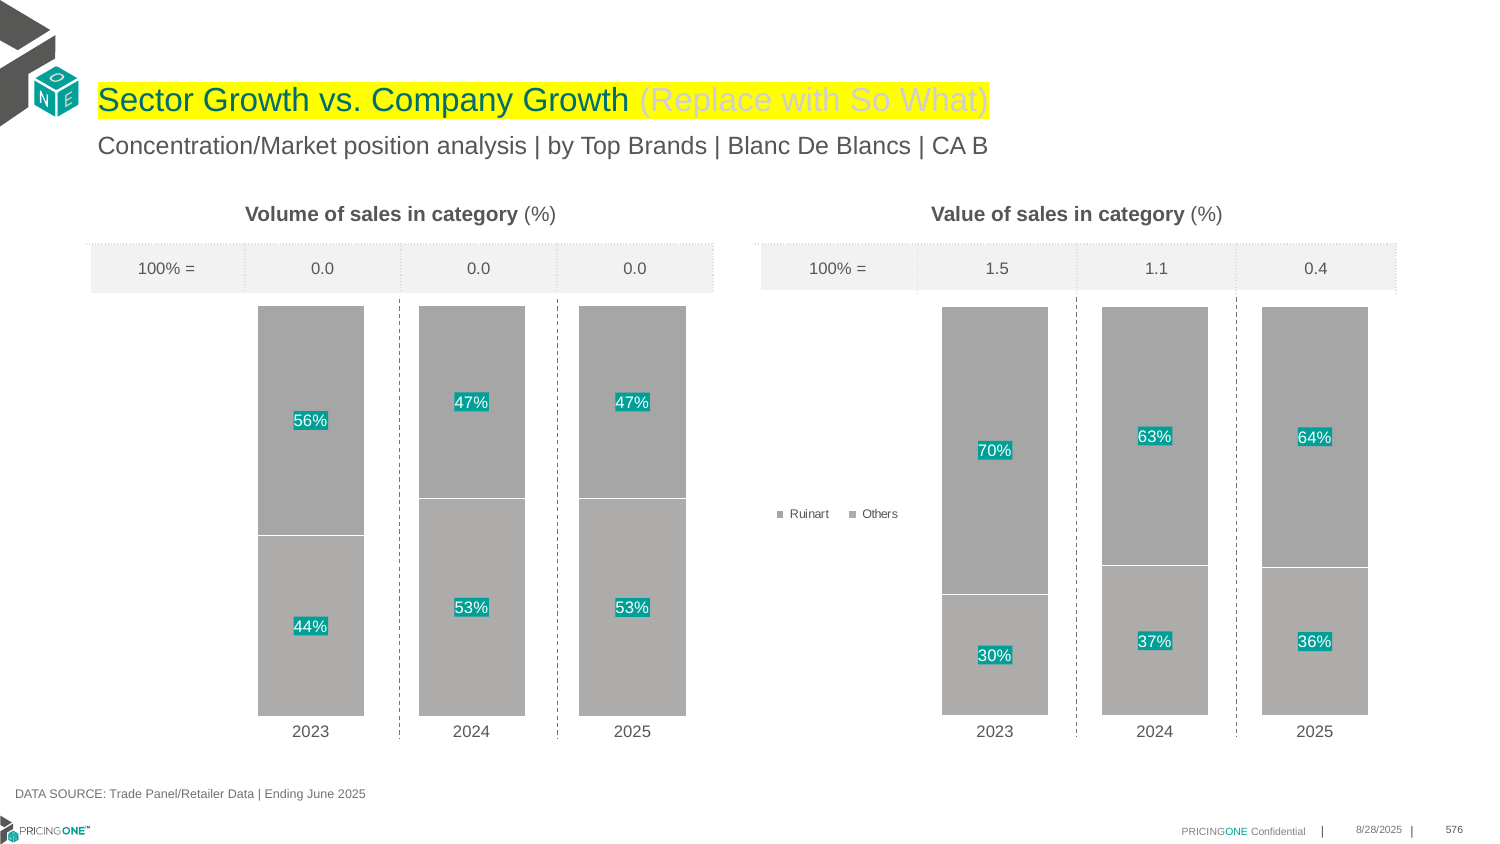

# Sector Growth vs. Company Growth (Replace with So What)
Concentration/Market position analysis | by Top Brands | Blanc De Blancs | CA B
| Volume of sales in category (%) |  |  |  |
| --- | --- | --- | --- |
| 100% = | 0.0 | 0.0 | 0.0 |
| Value of sales in category (%) |  |  |  |
| --- | --- | --- | --- |
| 100% = | 1.5 | 1.1 | 0.4 |

### Chart

| Category | Others | Ruinart |
|---|---|---|
| 2023 | 0.43975290204331 | 0.5602470979566899 |
| 2024 | 0.5306390812658893 | 0.4693609187341106 |
| 2025 | 0.5295439227139969 | 0.47045607728600314 |

### Chart

| Category | Others | Ruinart |
|---|---|---|
| 2023 | 0.29625452476062 | 0.70374547523938 |
| 2024 | 0.3657435241562 | 0.6342564758438 |
| 2025 | 0.3617647617419711 | 0.638235238258029 |
DATA SOURCE: Trade Panel/Retailer Data | Ending June 2025

8/28/2025
576